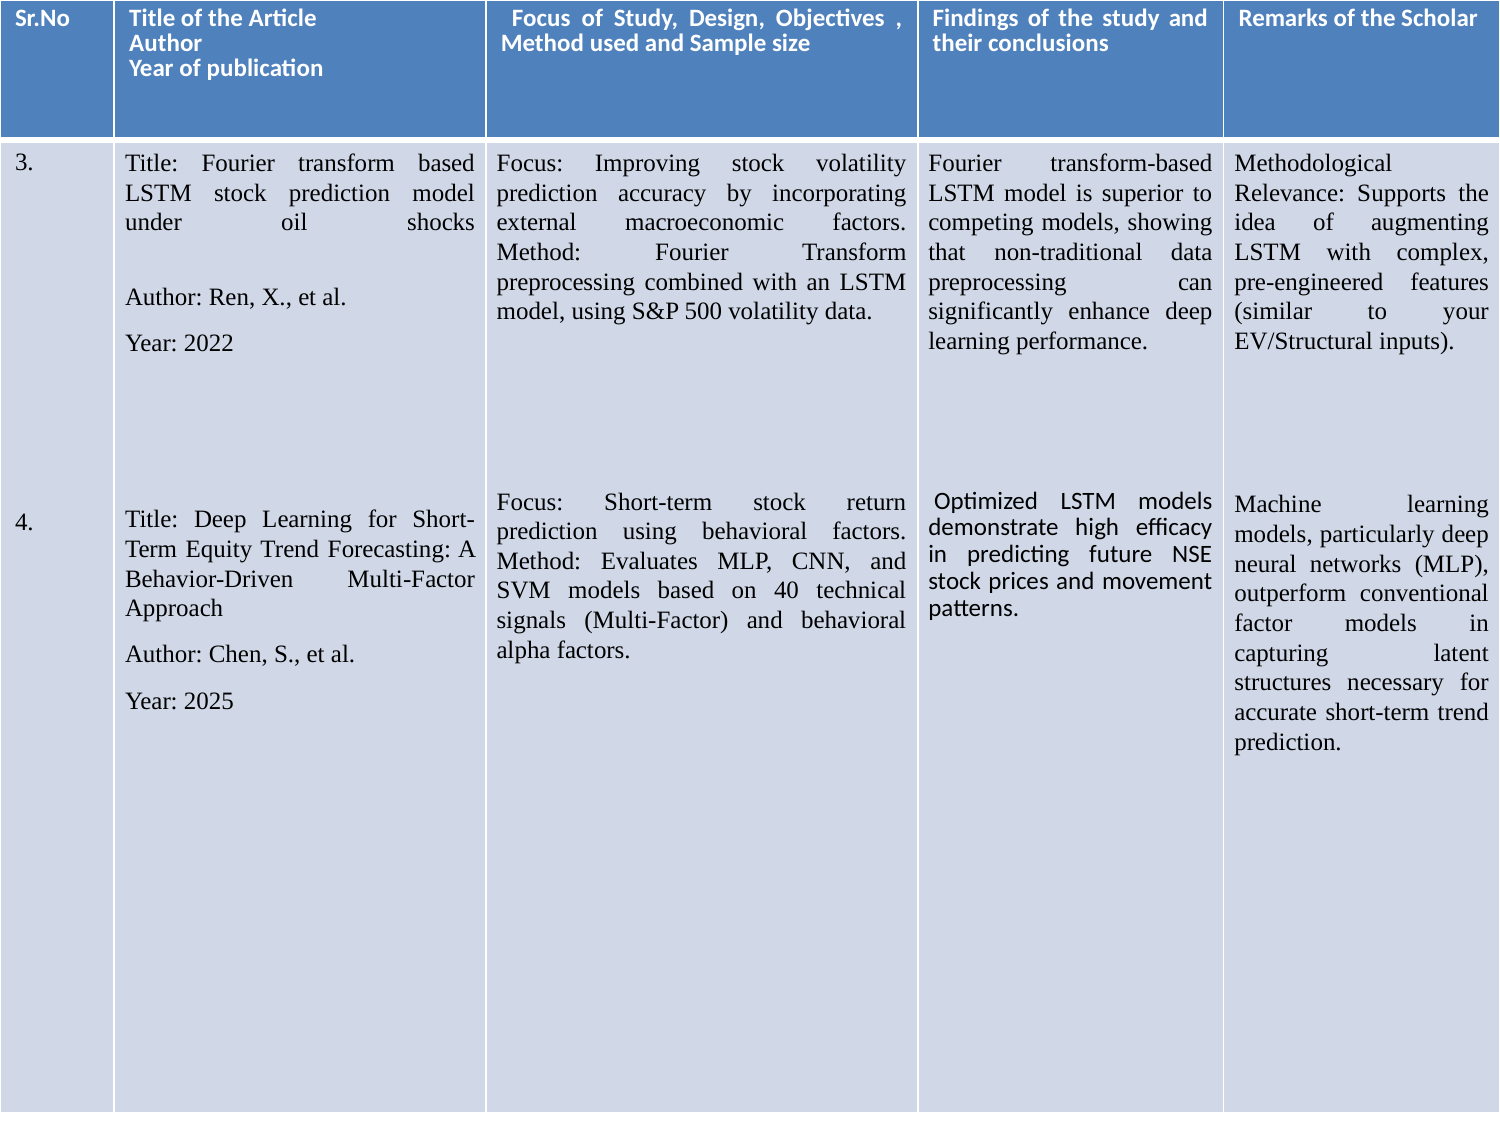

| Sr.No | Title of the Article Author Year of publication | Focus of Study, Design, Objectives , Method used and Sample size | Findings of the study and their conclusions | Remarks of the Scholar |
| --- | --- | --- | --- | --- |
| 3. 4. | Title: Fourier transform based LSTM stock prediction model under oil shocks Author: Ren, X., et al. Year: 2022 Title: Deep Learning for Short-Term Equity Trend Forecasting: A Behavior-Driven Multi-Factor Approach Author: Chen, S., et al. Year: 2025 | Focus: Improving stock volatility prediction accuracy by incorporating external macroeconomic factors. Method: Fourier Transform preprocessing combined with an LSTM model, using S&P 500 volatility data.   Focus: Short-term stock return prediction using behavioral factors. Method: Evaluates MLP, CNN, and SVM models based on 40 technical signals (Multi-Factor) and behavioral alpha factors. | Fourier transform-based LSTM model is superior to competing models, showing that non-traditional data preprocessing can significantly enhance deep learning performance.    Optimized LSTM models demonstrate high efficacy in predicting future NSE stock prices and movement patterns. | Methodological Relevance: Supports the idea of augmenting LSTM with complex, pre-engineered features (similar to your EV/Structural inputs).         Machine learning models, particularly deep neural networks (MLP), outperform conventional factor models in capturing latent structures necessary for accurate short-term trend prediction. |
28/08/2020
   Datta Meghe Institute of Medical Sciences  Deemed to be University,  Sawangi (Meghe)Wardha
9